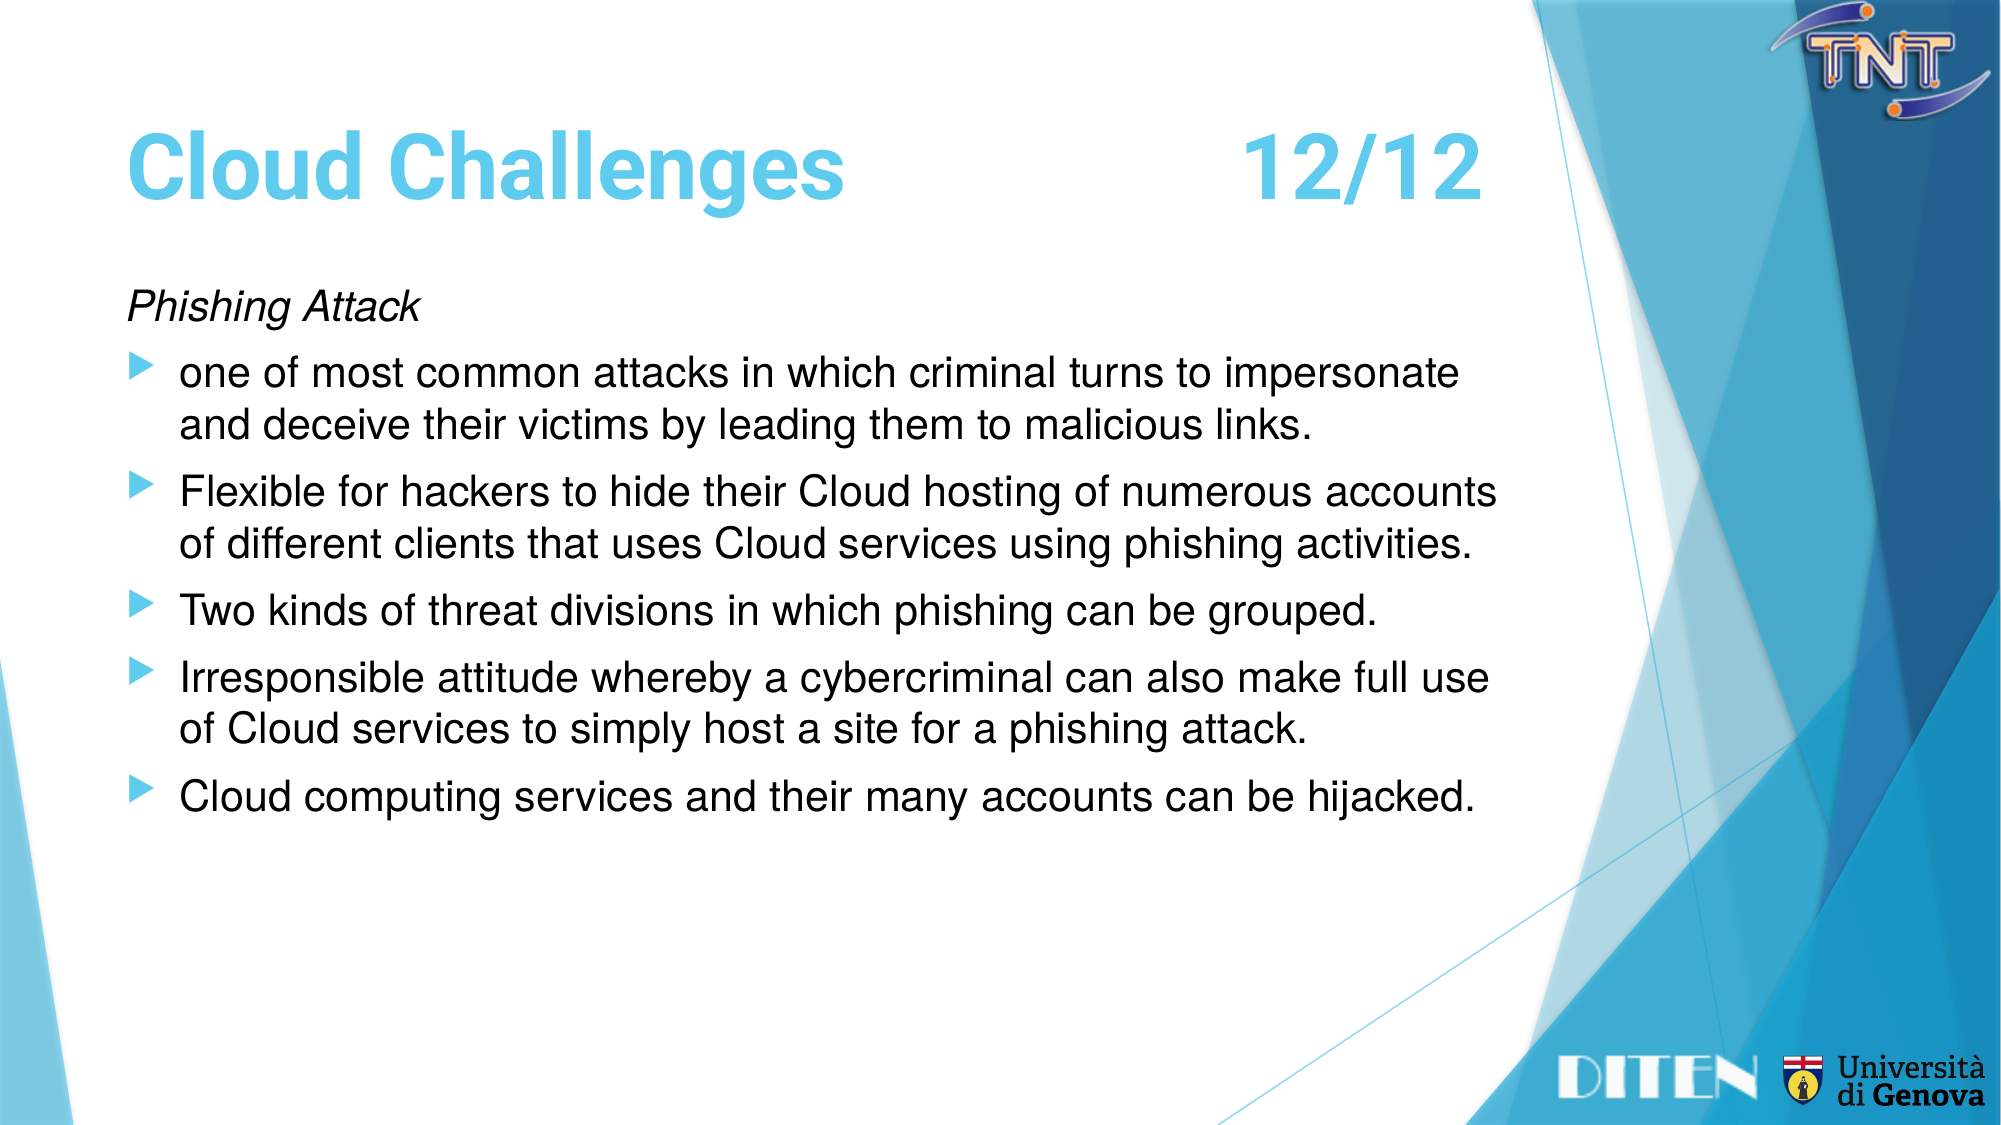

# Cloud Challenges	12/12
Phishing Attack
one of most common attacks in which criminal turns to impersonate and deceive their victims by leading them to malicious links.
Flexible for hackers to hide their Cloud hosting of numerous accounts of different clients that uses Cloud services using phishing activities.
Two kinds of threat divisions in which phishing can be grouped.
Irresponsible attitude whereby a cybercriminal can also make full use of Cloud services to simply host a site for a phishing attack.
Cloud computing services and their many accounts can be hijacked.